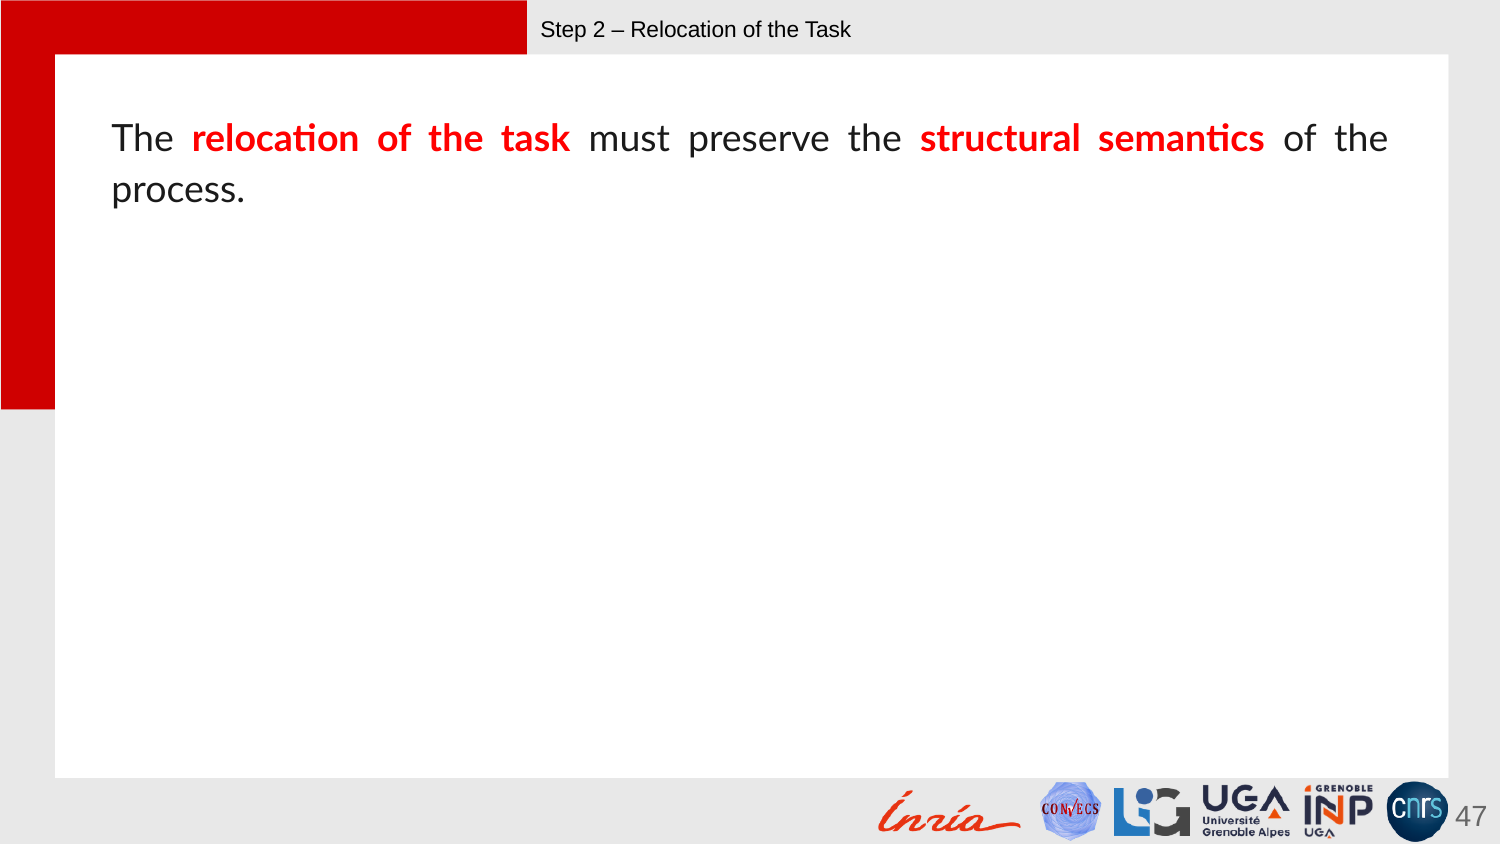

# Step 2 – Relocation of the Task
The relocation of the task must preserve the structural semantics of the process.
47